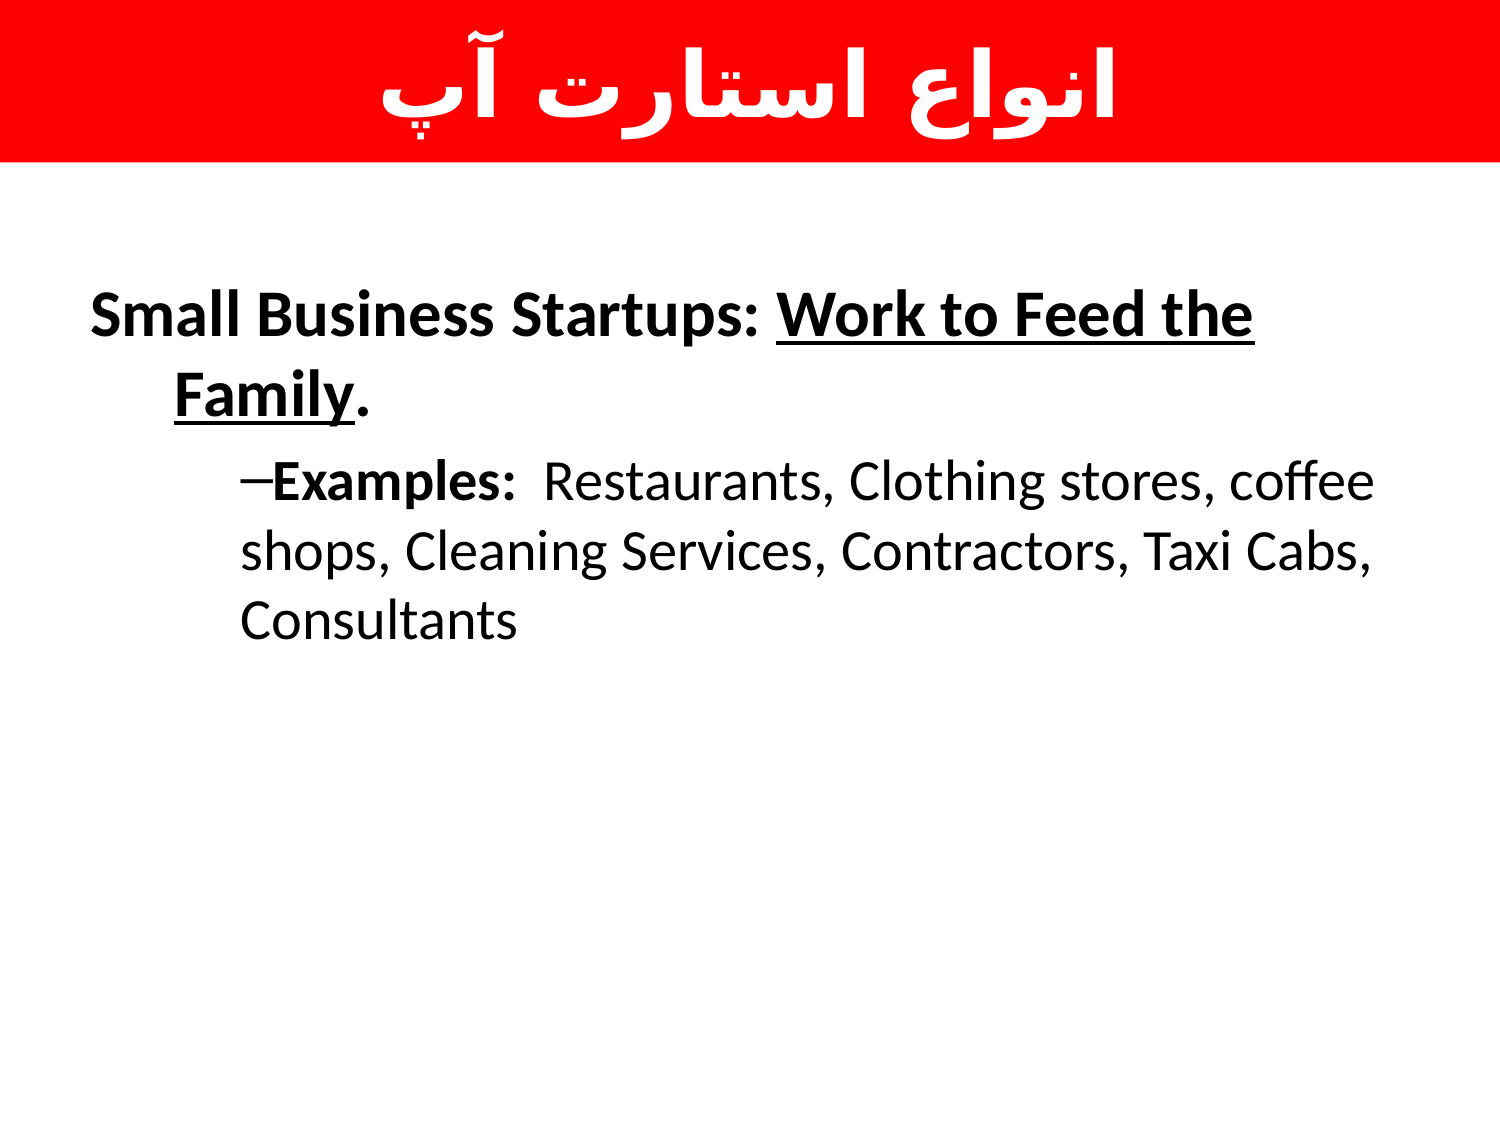

انواع استارت آپ
Small Business Startups: Work to Feed the Family.
Examples:  Restaurants, Clothing stores, coffee shops, Cleaning Services, Contractors, Taxi Cabs, Consultants